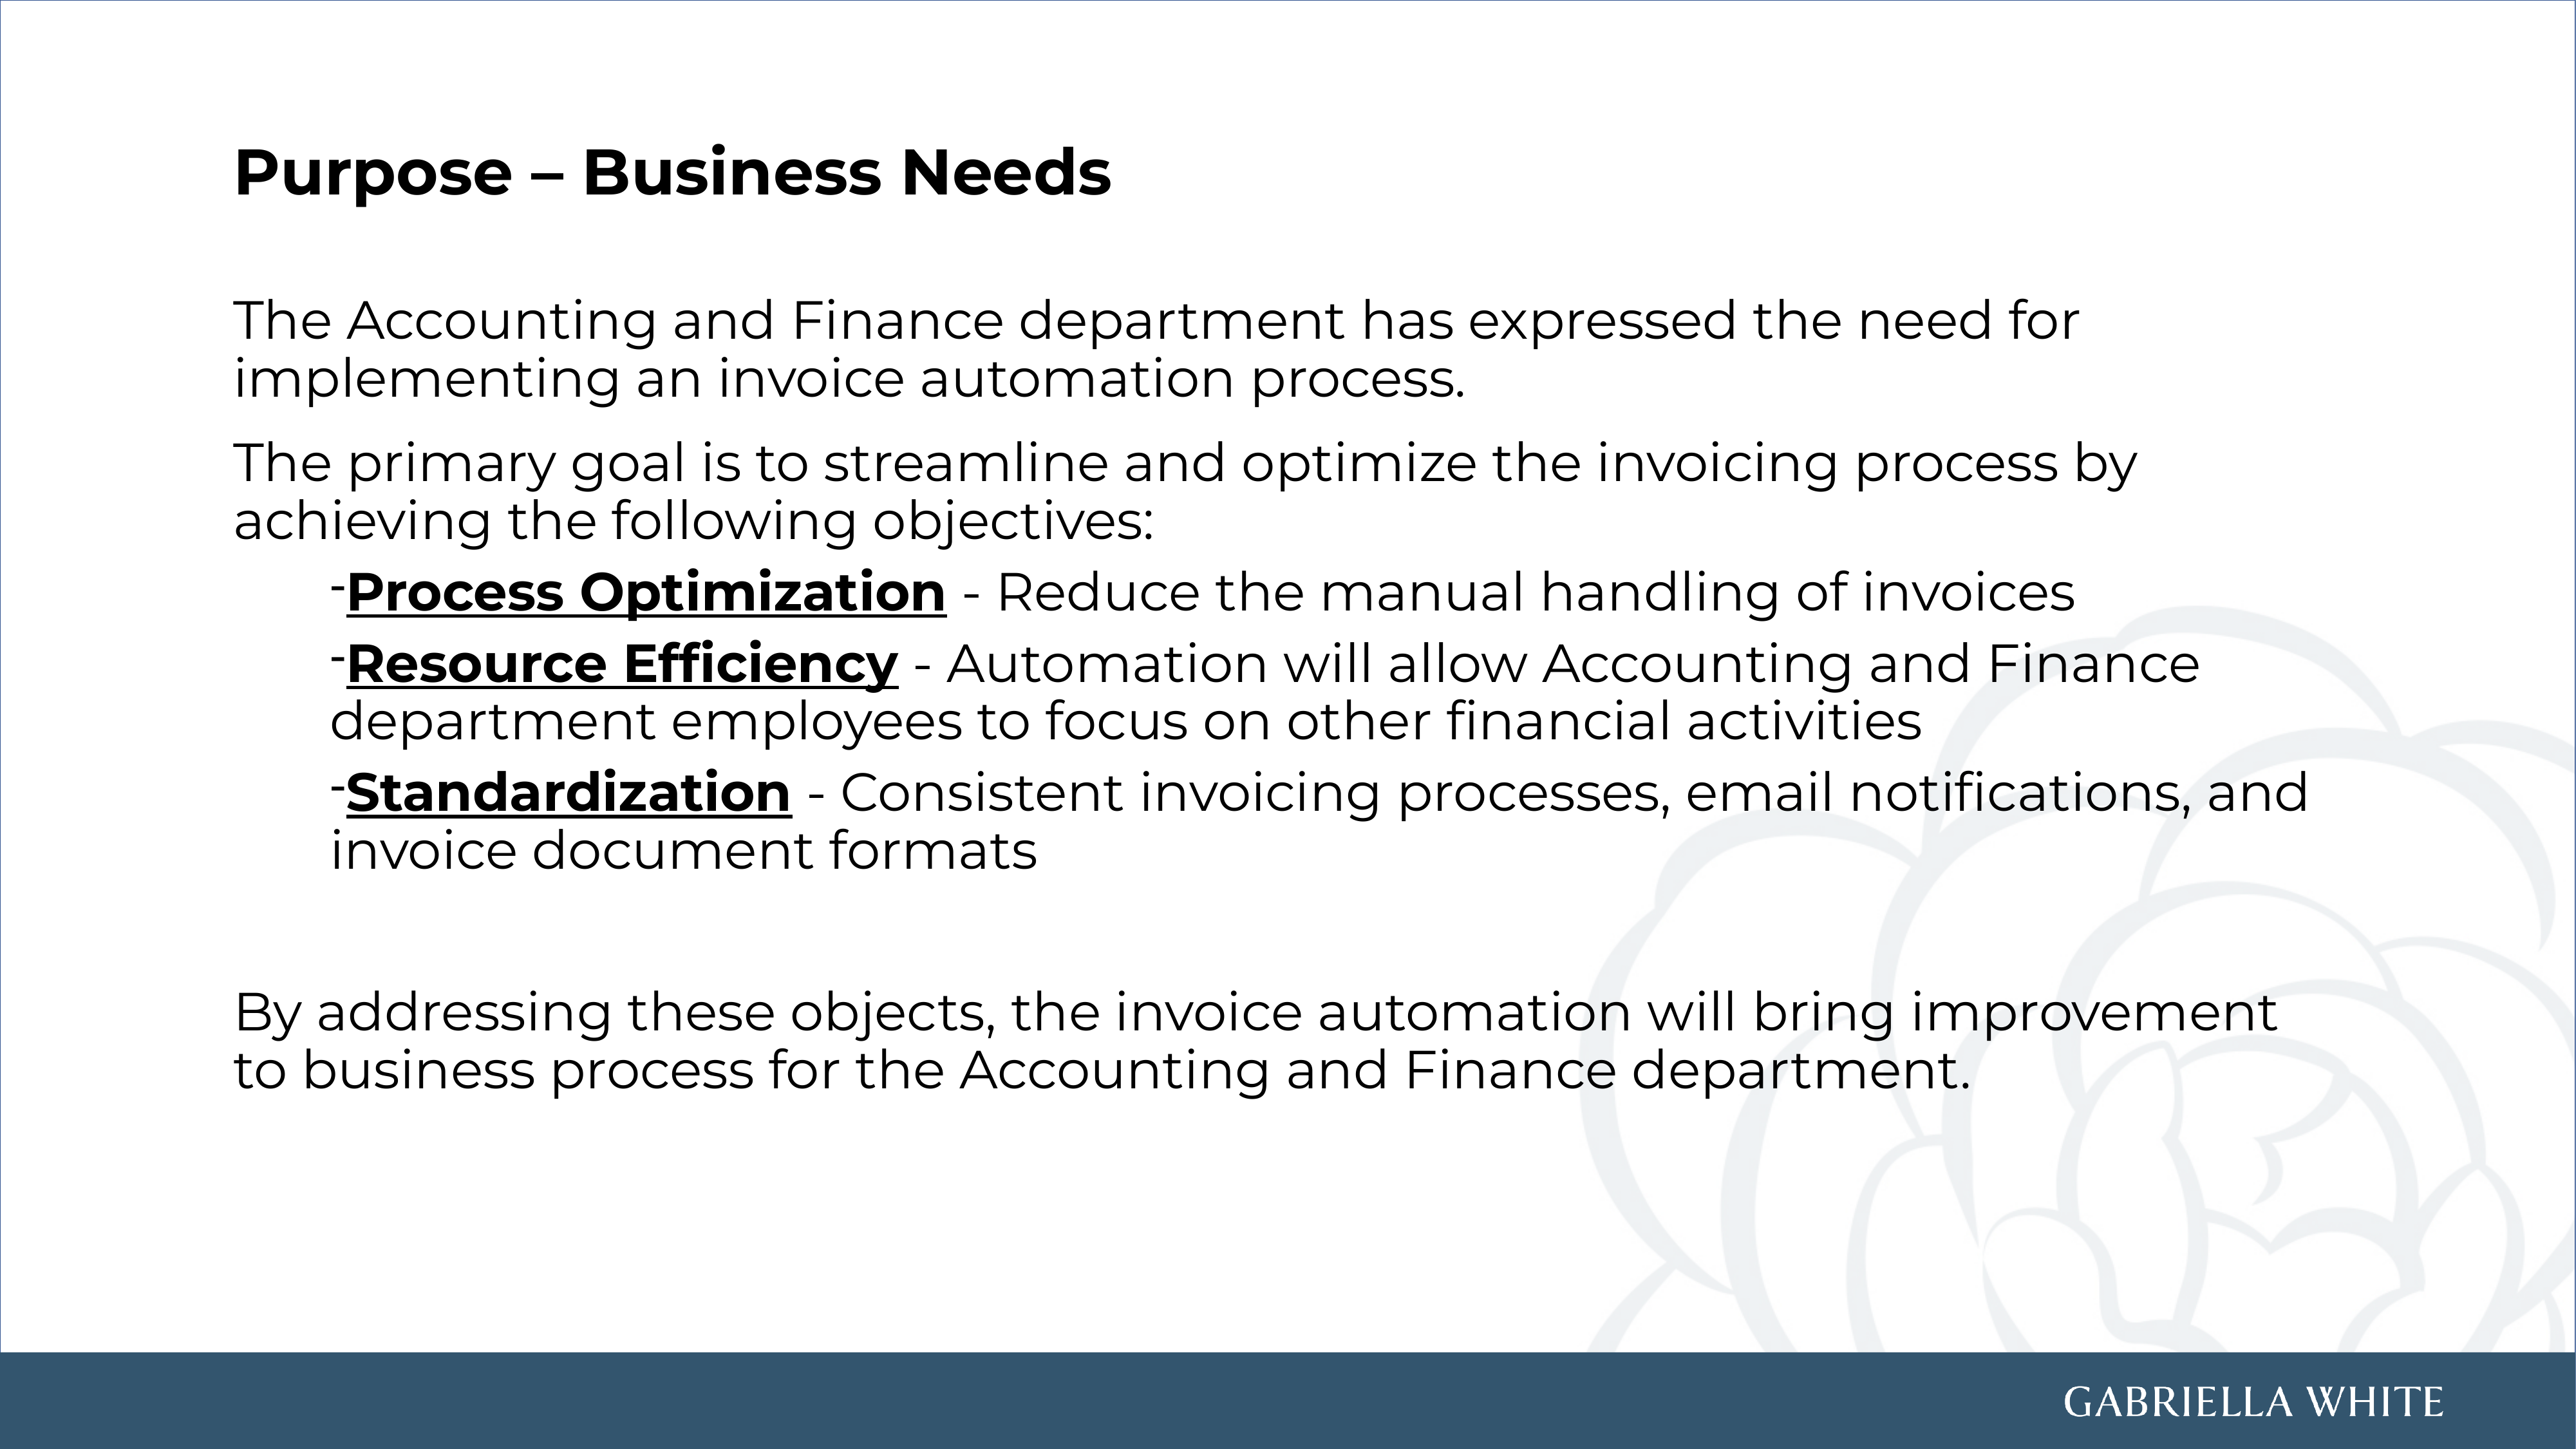

Purpose – Business Needs
The Accounting and Finance department has expressed the need for implementing an invoice automation process.
The primary goal is to streamline and optimize the invoicing process by achieving the following objectives:
Process Optimization - Reduce the manual handling of invoices
Resource Efficiency - Automation will allow Accounting and Finance department employees to focus on other financial activities
Standardization - Consistent invoicing processes, email notifications, and invoice document formats

By addressing these objects, the invoice automation will bring improvement to business process for the Accounting and Finance department.